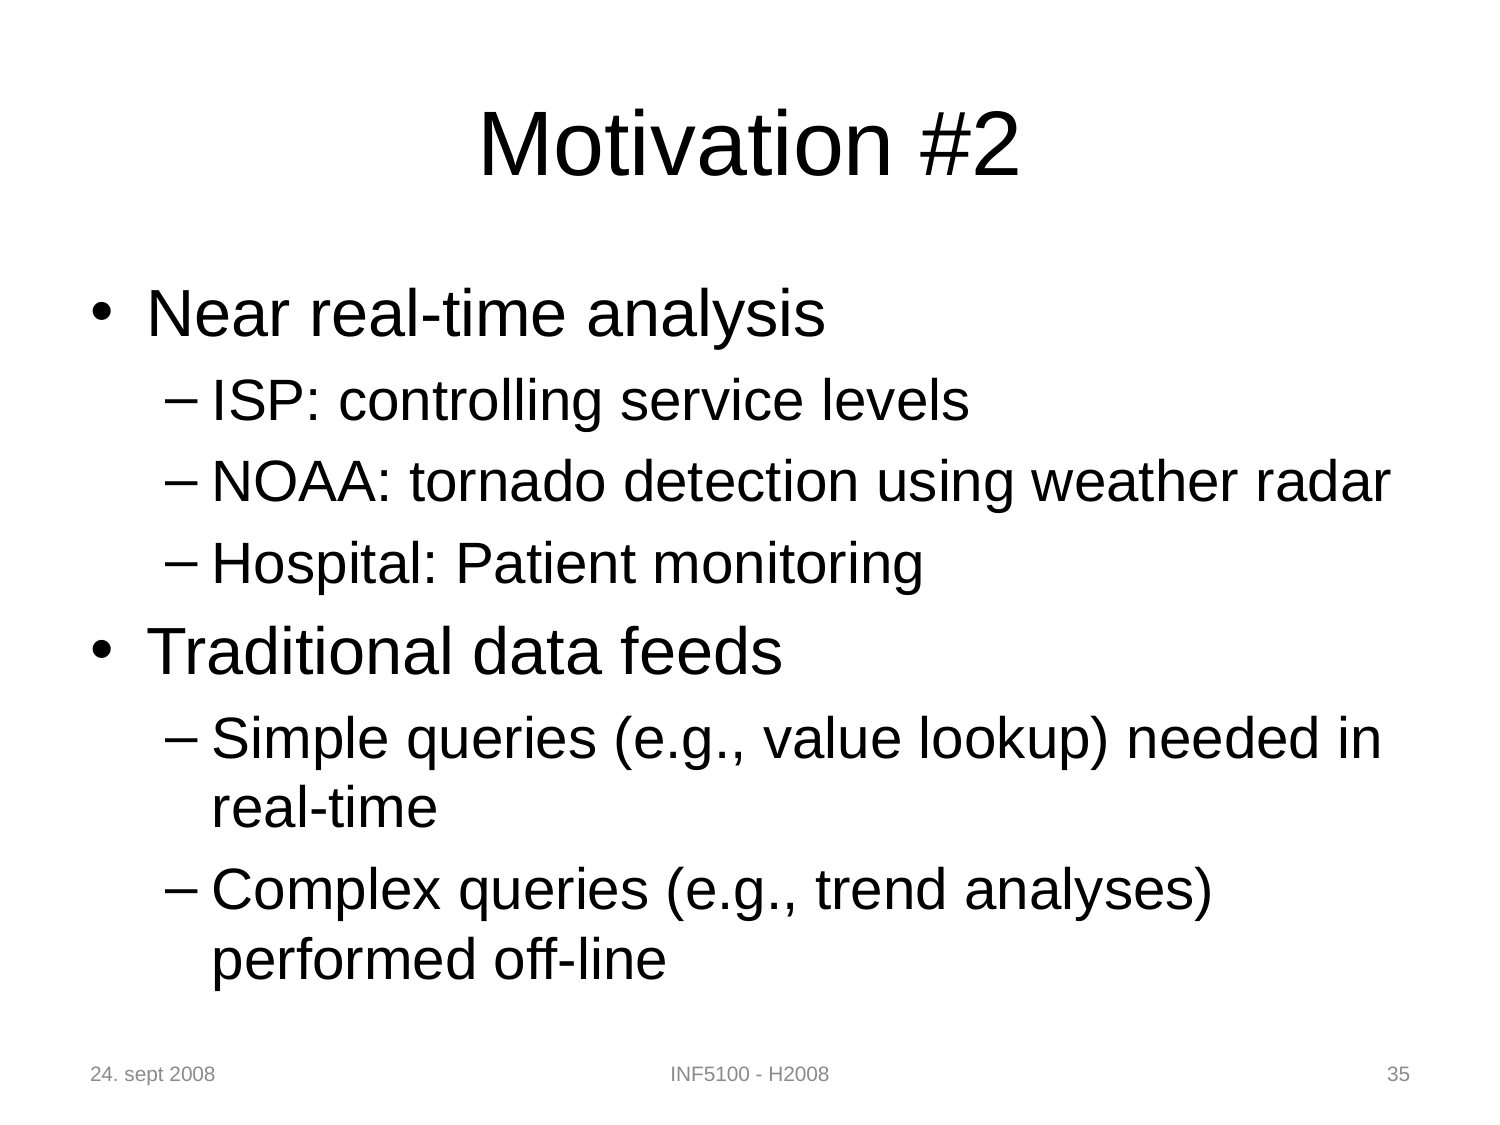

# Motivation #2
Near real-time analysis
ISP: controlling service levels
NOAA: tornado detection using weather radar
Hospital: Patient monitoring
Traditional data feeds
Simple queries (e.g., value lookup) needed in real-time
Complex queries (e.g., trend analyses) performed off-line
24. sept 2008
INF5100 - H2008
35